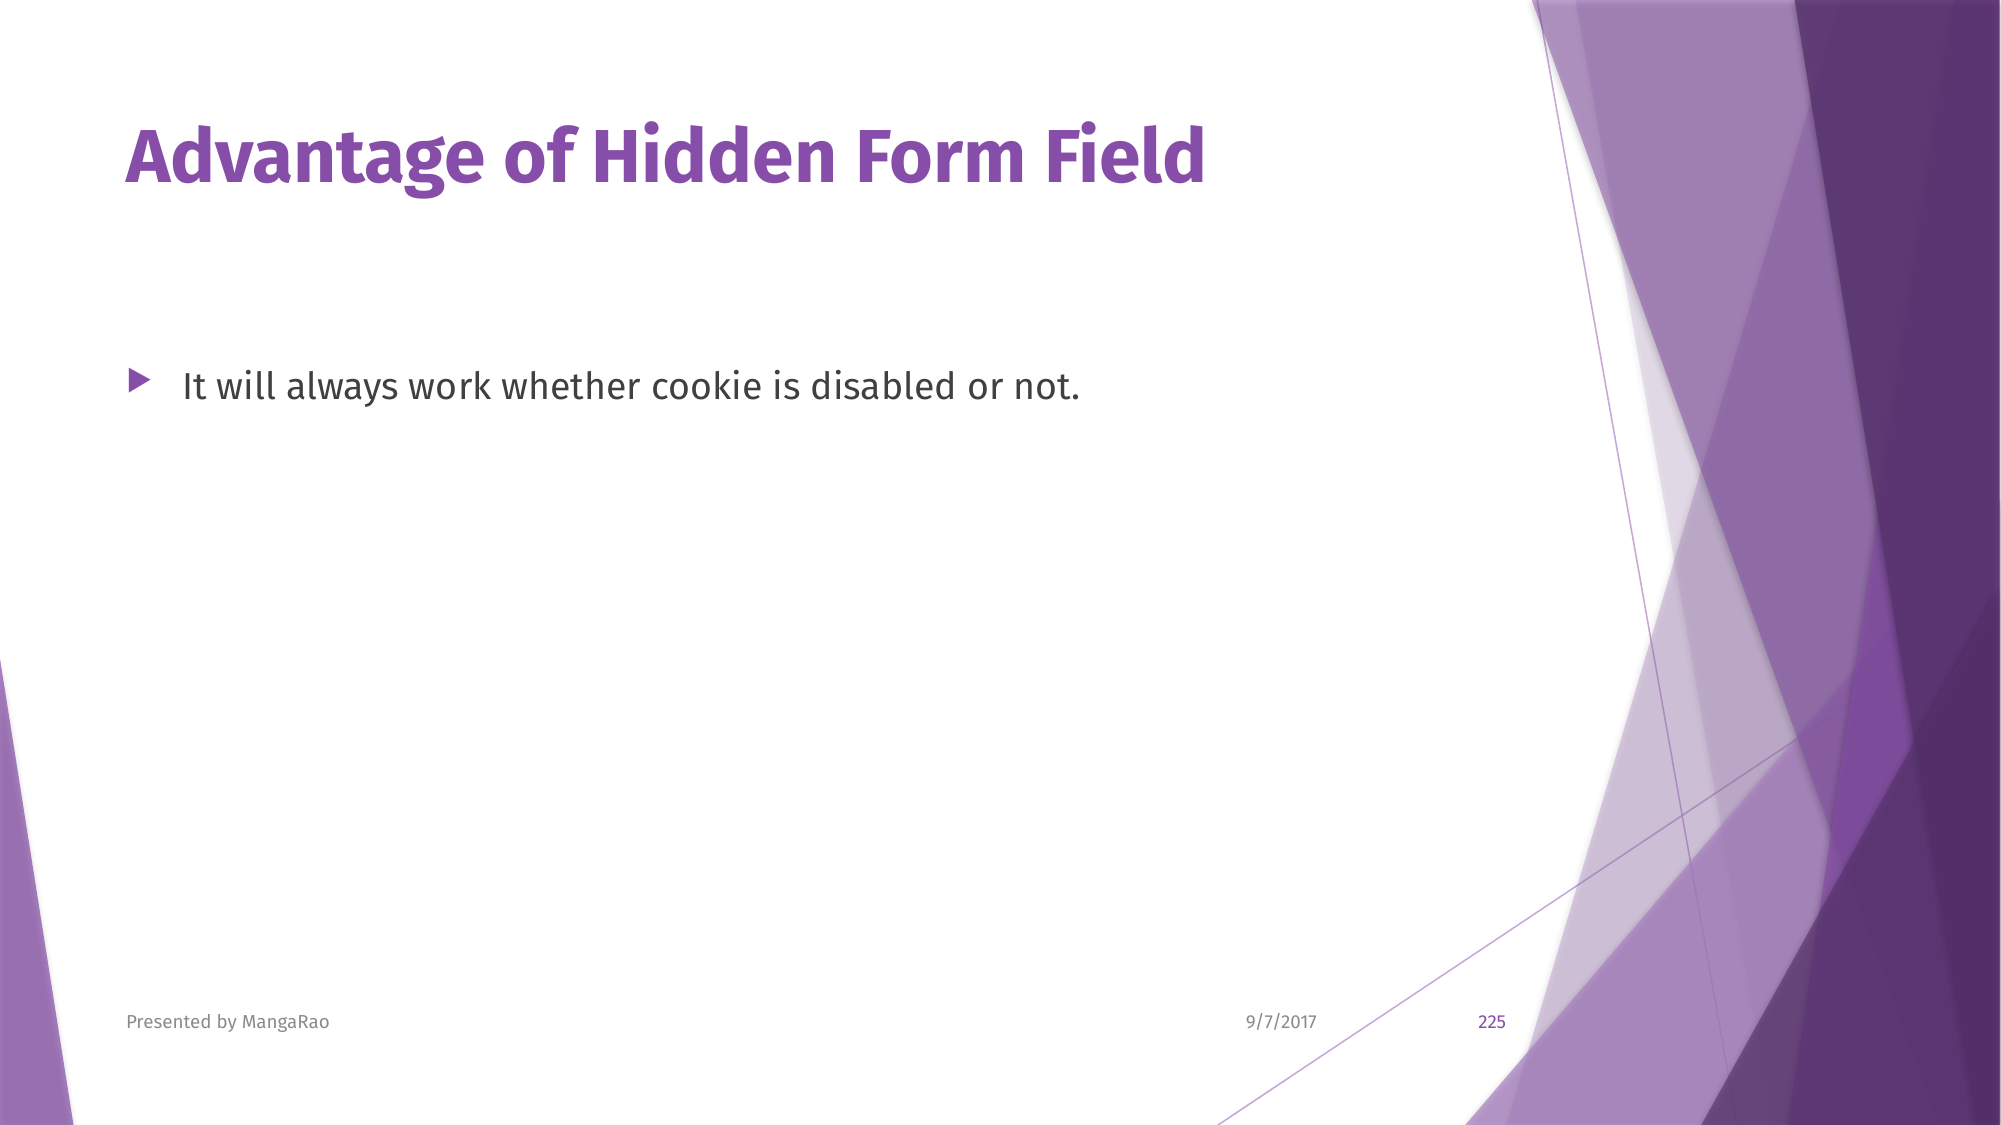

# Advantage of Hidden Form Field
It will always work whether cookie is disabled or not.

Presented by MangaRao
9/7/2017
225